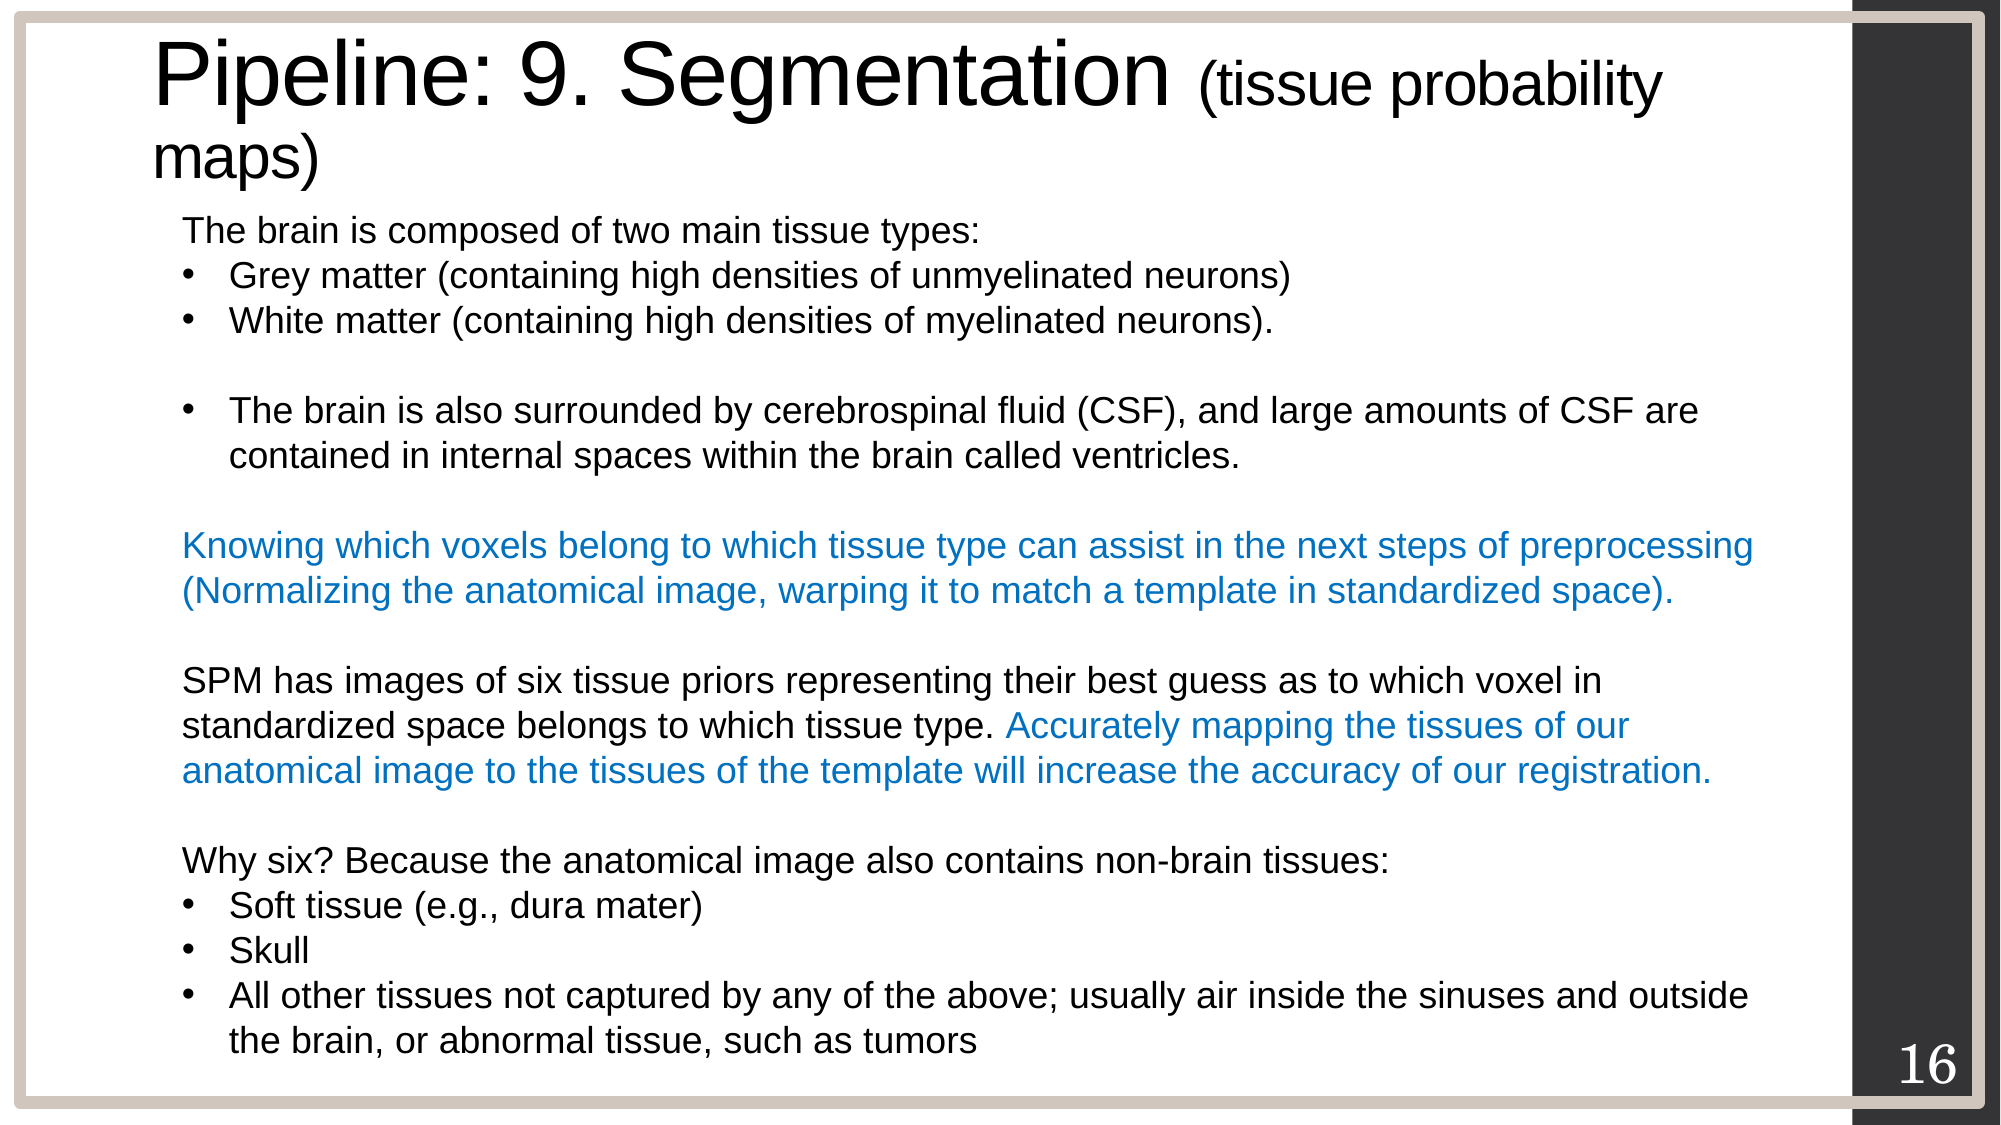

Pipeline: 9. Segmentation (tissue probability maps)

The brain is composed of two main tissue types:
Grey matter (containing high densities of unmyelinated neurons)
White matter (containing high densities of myelinated neurons).

The brain is also surrounded by cerebrospinal fluid (CSF), and large amounts of CSF are contained in internal spaces within the brain called ventricles.

Knowing which voxels belong to which tissue type can assist in the next steps of preprocessing (Normalizing the anatomical image, warping it to match a template in standardized space).

SPM has images of six tissue priors representing their best guess as to which voxel in standardized space belongs to which tissue type. Accurately mapping the tissues of our anatomical image to the tissues of the template will increase the accuracy of our registration.

Why six? Because the anatomical image also contains non-brain tissues:
Soft tissue (e.g., dura mater)
Skull
All other tissues not captured by any of the above; usually air inside the sinuses and outside the brain, or abnormal tissue, such as tumors
16